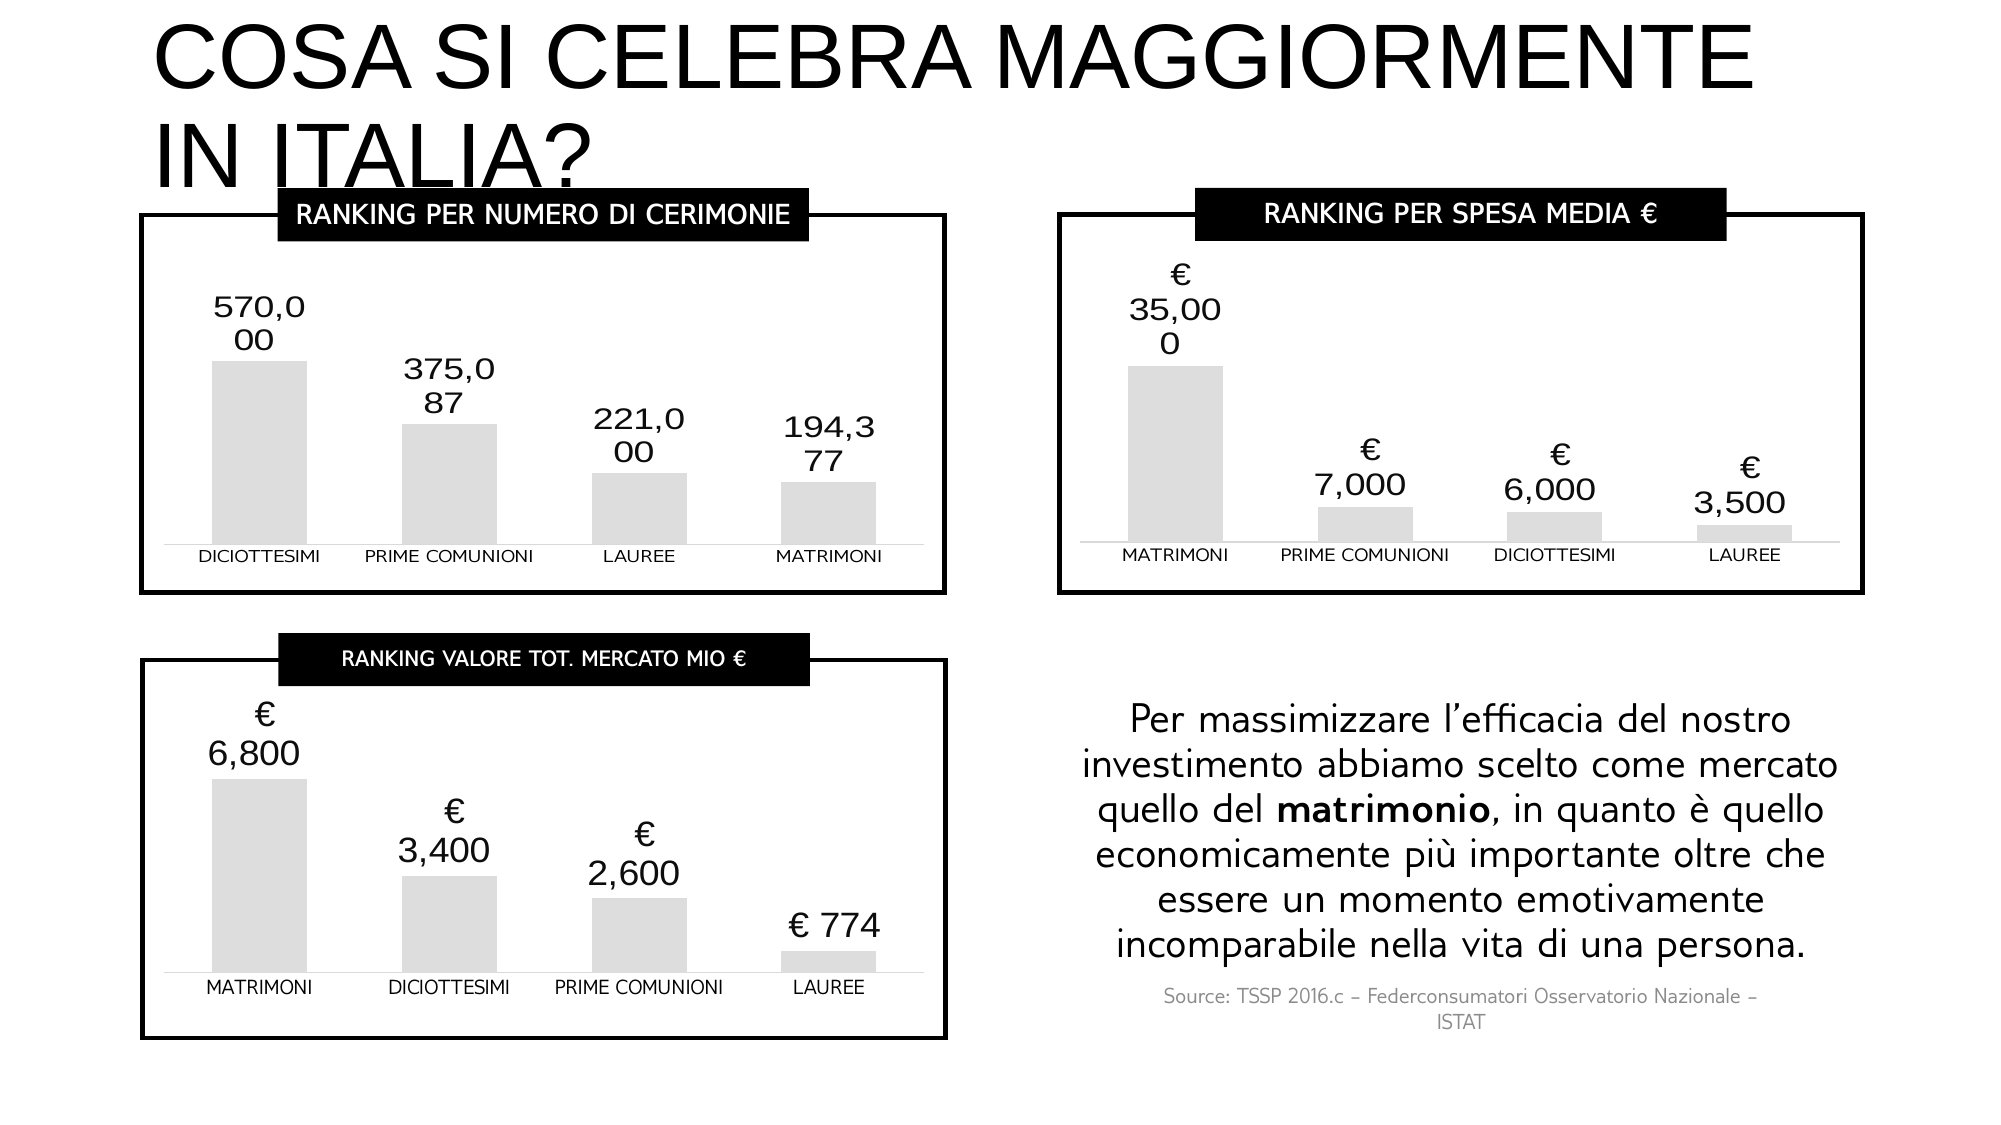

# COSA SI CELEBRA MAGGIORMENTE IN ITALIA?
RANKING PER SPESA MEDIA €
RANKING PER NUMERO DI CERIMONIE

### Chart

| Category | Series 1 |
|---|---|
| DICIOTTESIMI | 570000.0 |
| PRIME COMUNIONI | 375087.0377999999 |
| LAUREE | 221000.0 |
| MATRIMONI | 194377.0 |

### Chart

| Category | Series 1 |
|---|---|
| MATRIMONI | 35000.0 |
| PRIME COMUNIONI | 7000.0 |
| DICIOTTESIMI | 6000.0 |
| LAUREE | 3500.0 |
RANKING VALORE TOT. MERCATO MIO €

Per massimizzare l’efficacia del nostro investimento abbiamo scelto come mercato quello del matrimonio, in quanto è quello economicamente più importante oltre che essere un momento emotivamente incomparabile nella vita di una persona.

### Chart

| Category | Series 1 |
|---|---|
| MATRIMONI | 6800.0 |
| DICIOTTESIMI | 3400.0 |
| PRIME COMUNIONI | 2600.0 |
| LAUREE | 774.0 |
Source: TSSP 2016.c – Federconsumatori Osservatorio Nazionale – ISTAT